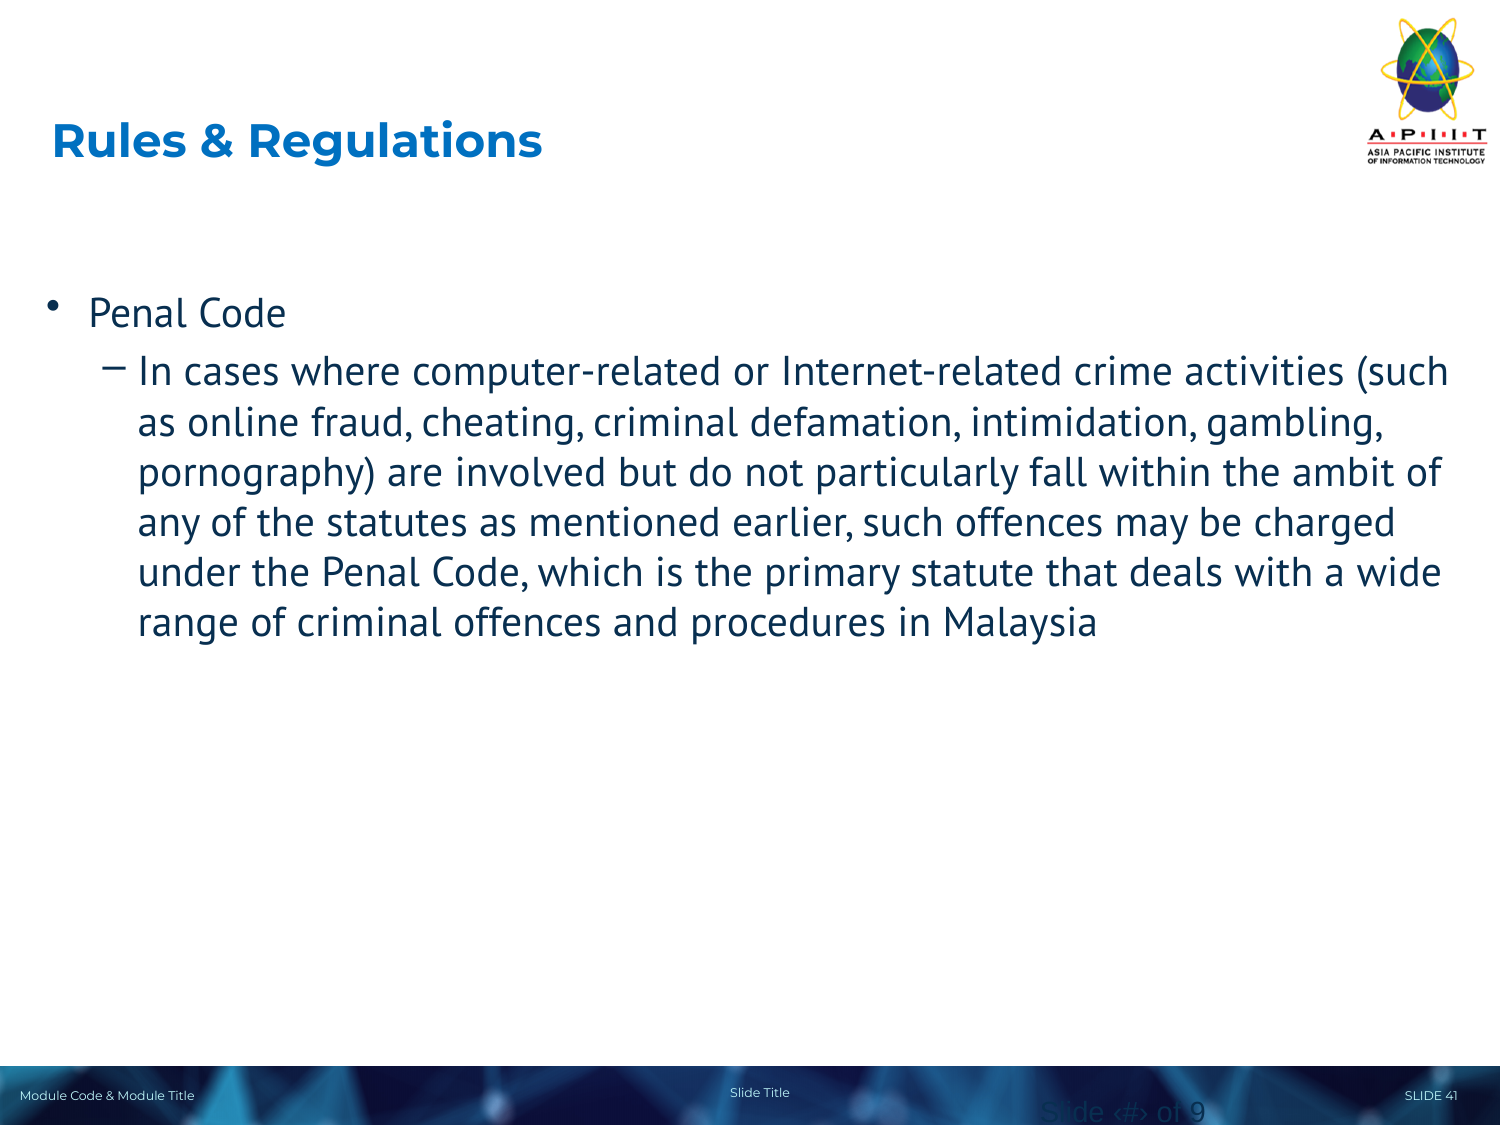

# Rules & Regulations
Penal Code
In cases where computer-related or Internet-related crime activities (such as online fraud, cheating, criminal defamation, intimidation, gambling, pornography) are involved but do not particularly fall within the ambit of any of the statutes as mentioned earlier, such offences may be charged under the Penal Code, which is the primary statute that deals with a wide range of criminal offences and procedures in Malaysia

Slide ‹#› of 9